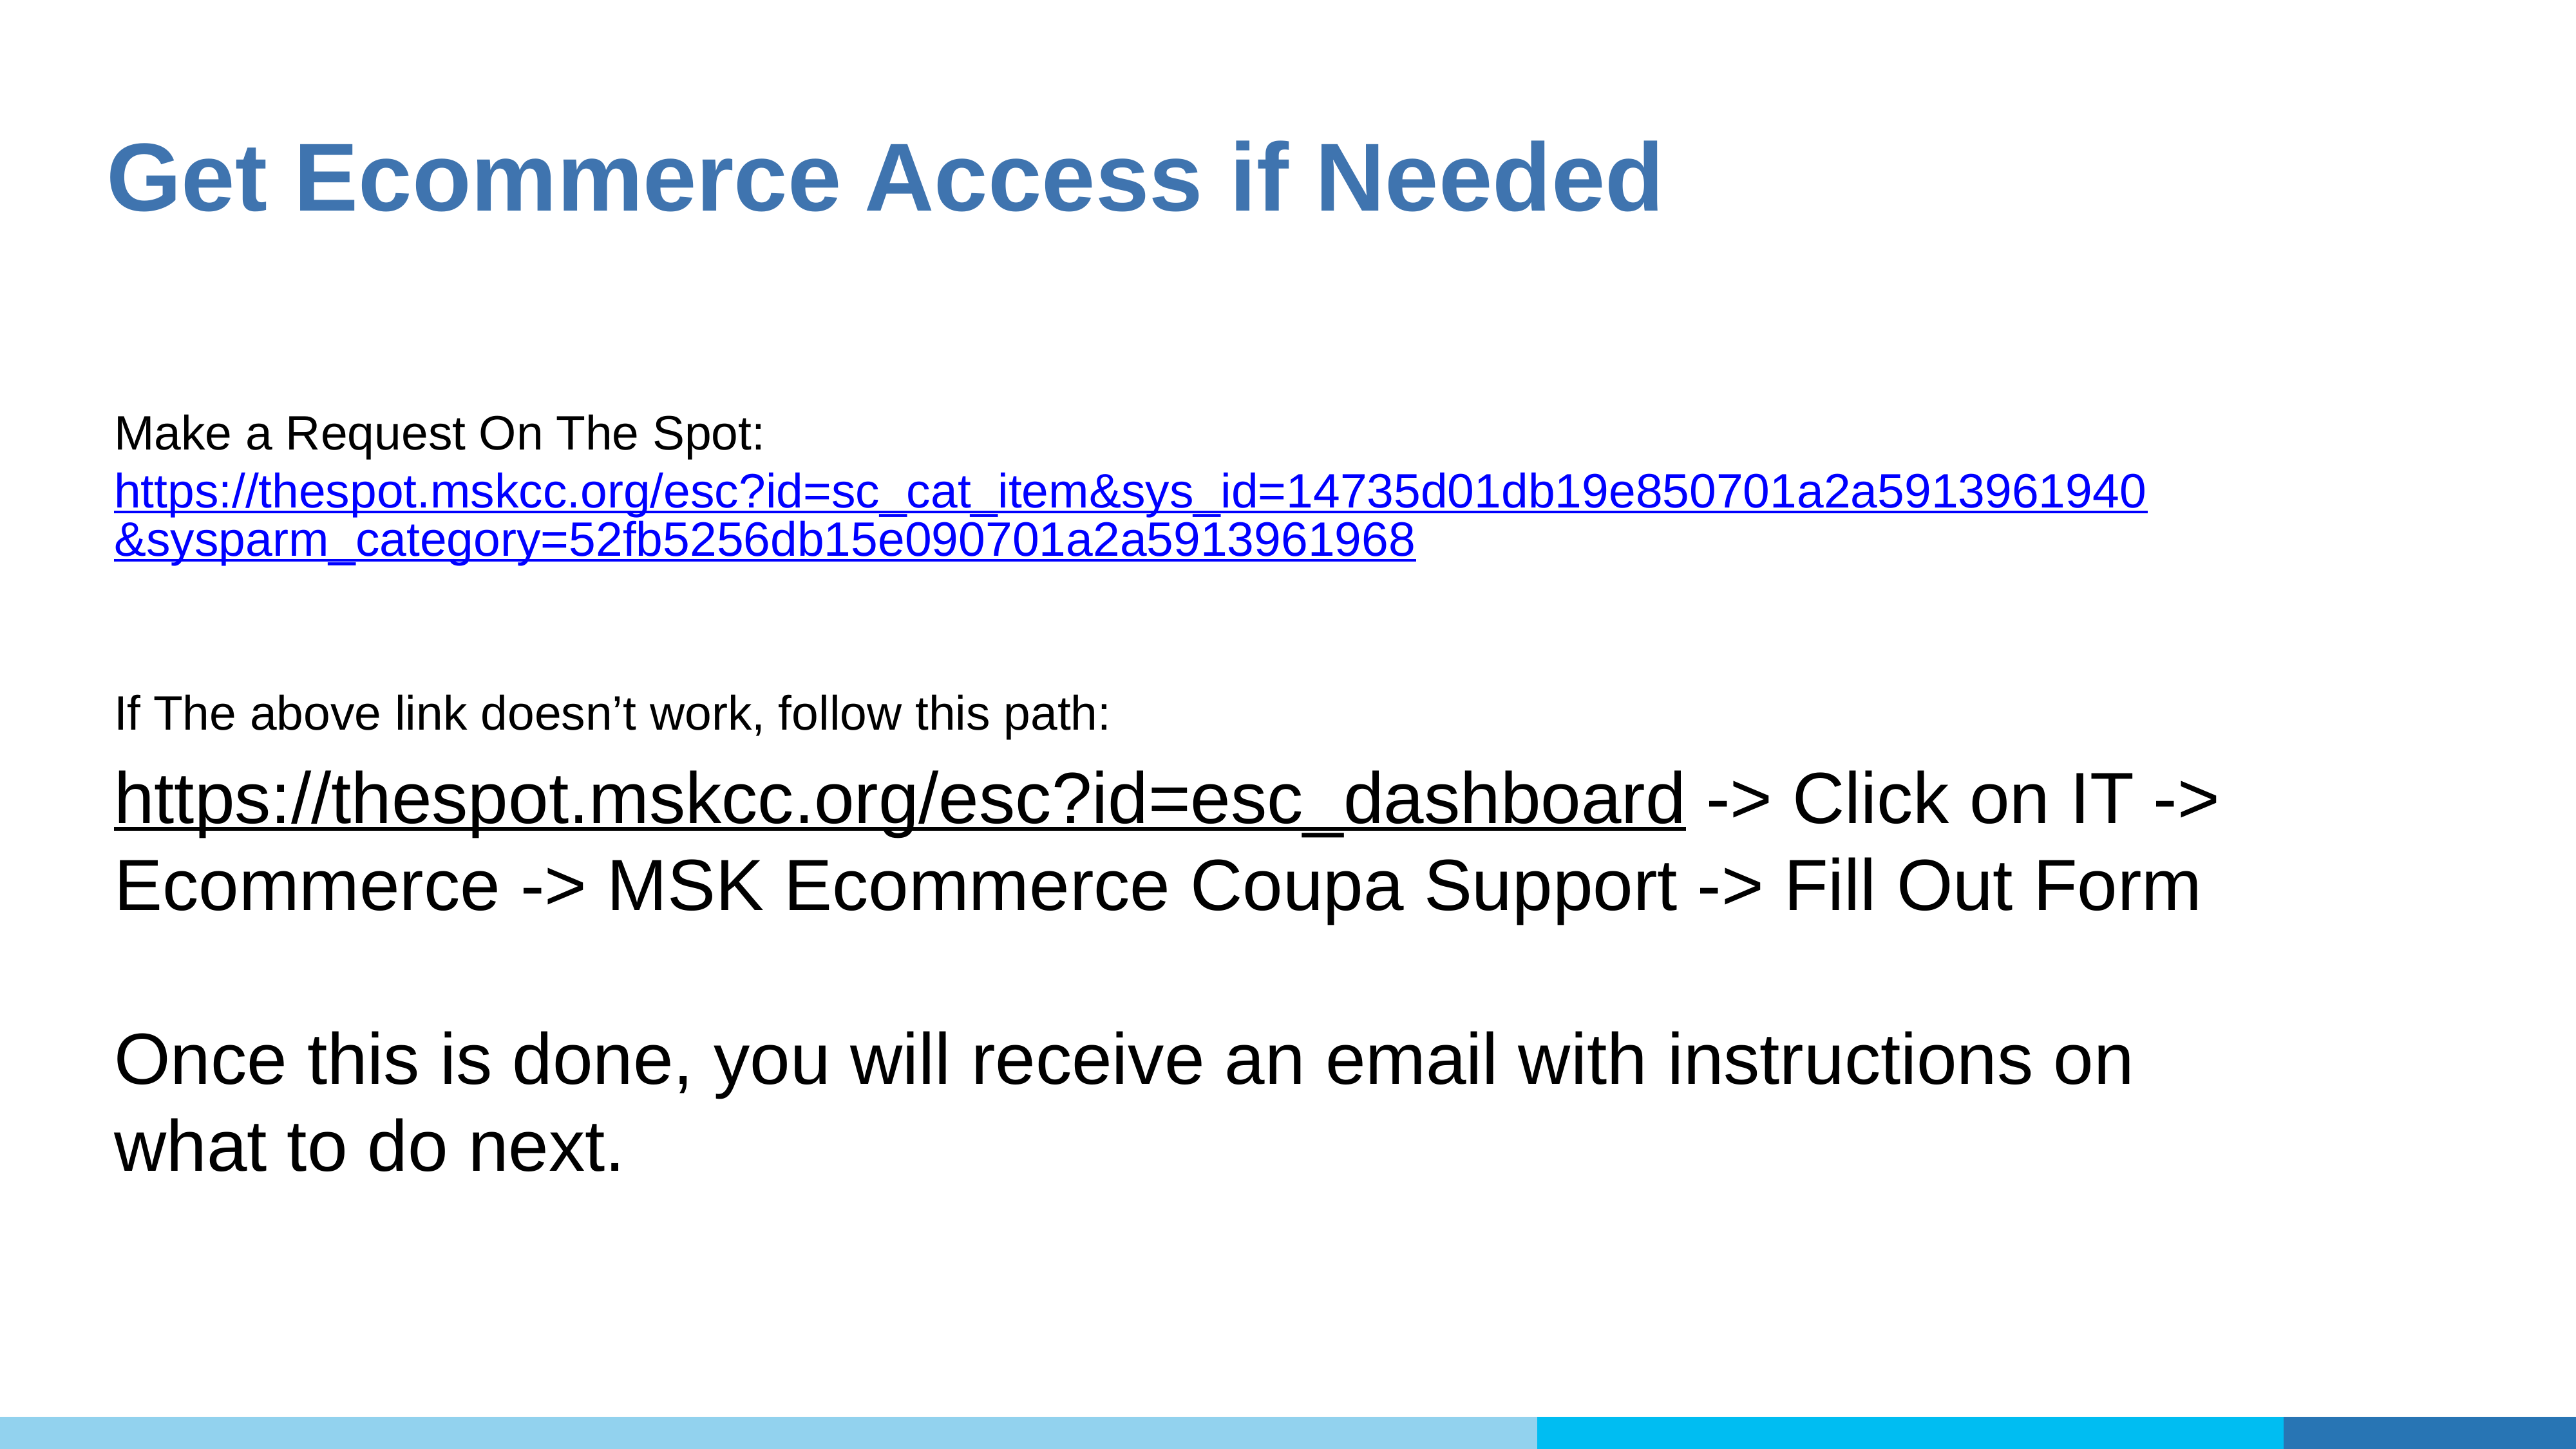

Get Ecommerce Access if Needed
Make a Request On The Spot:  https://thespot.mskcc.org/esc?id=sc_cat_item&sys_id=14735d01db19e850701a2a5913961940&sysparm_category=52fb5256db15e090701a2a5913961968

If The above link doesn’t work, follow this path:

https://thespot.mskcc.org/esc?id=esc_dashboard -> Click on IT -> Ecommerce -> MSK Ecommerce Coupa Support -> Fill Out Form

Once this is done, you will receive an email with instructions on what to do next.